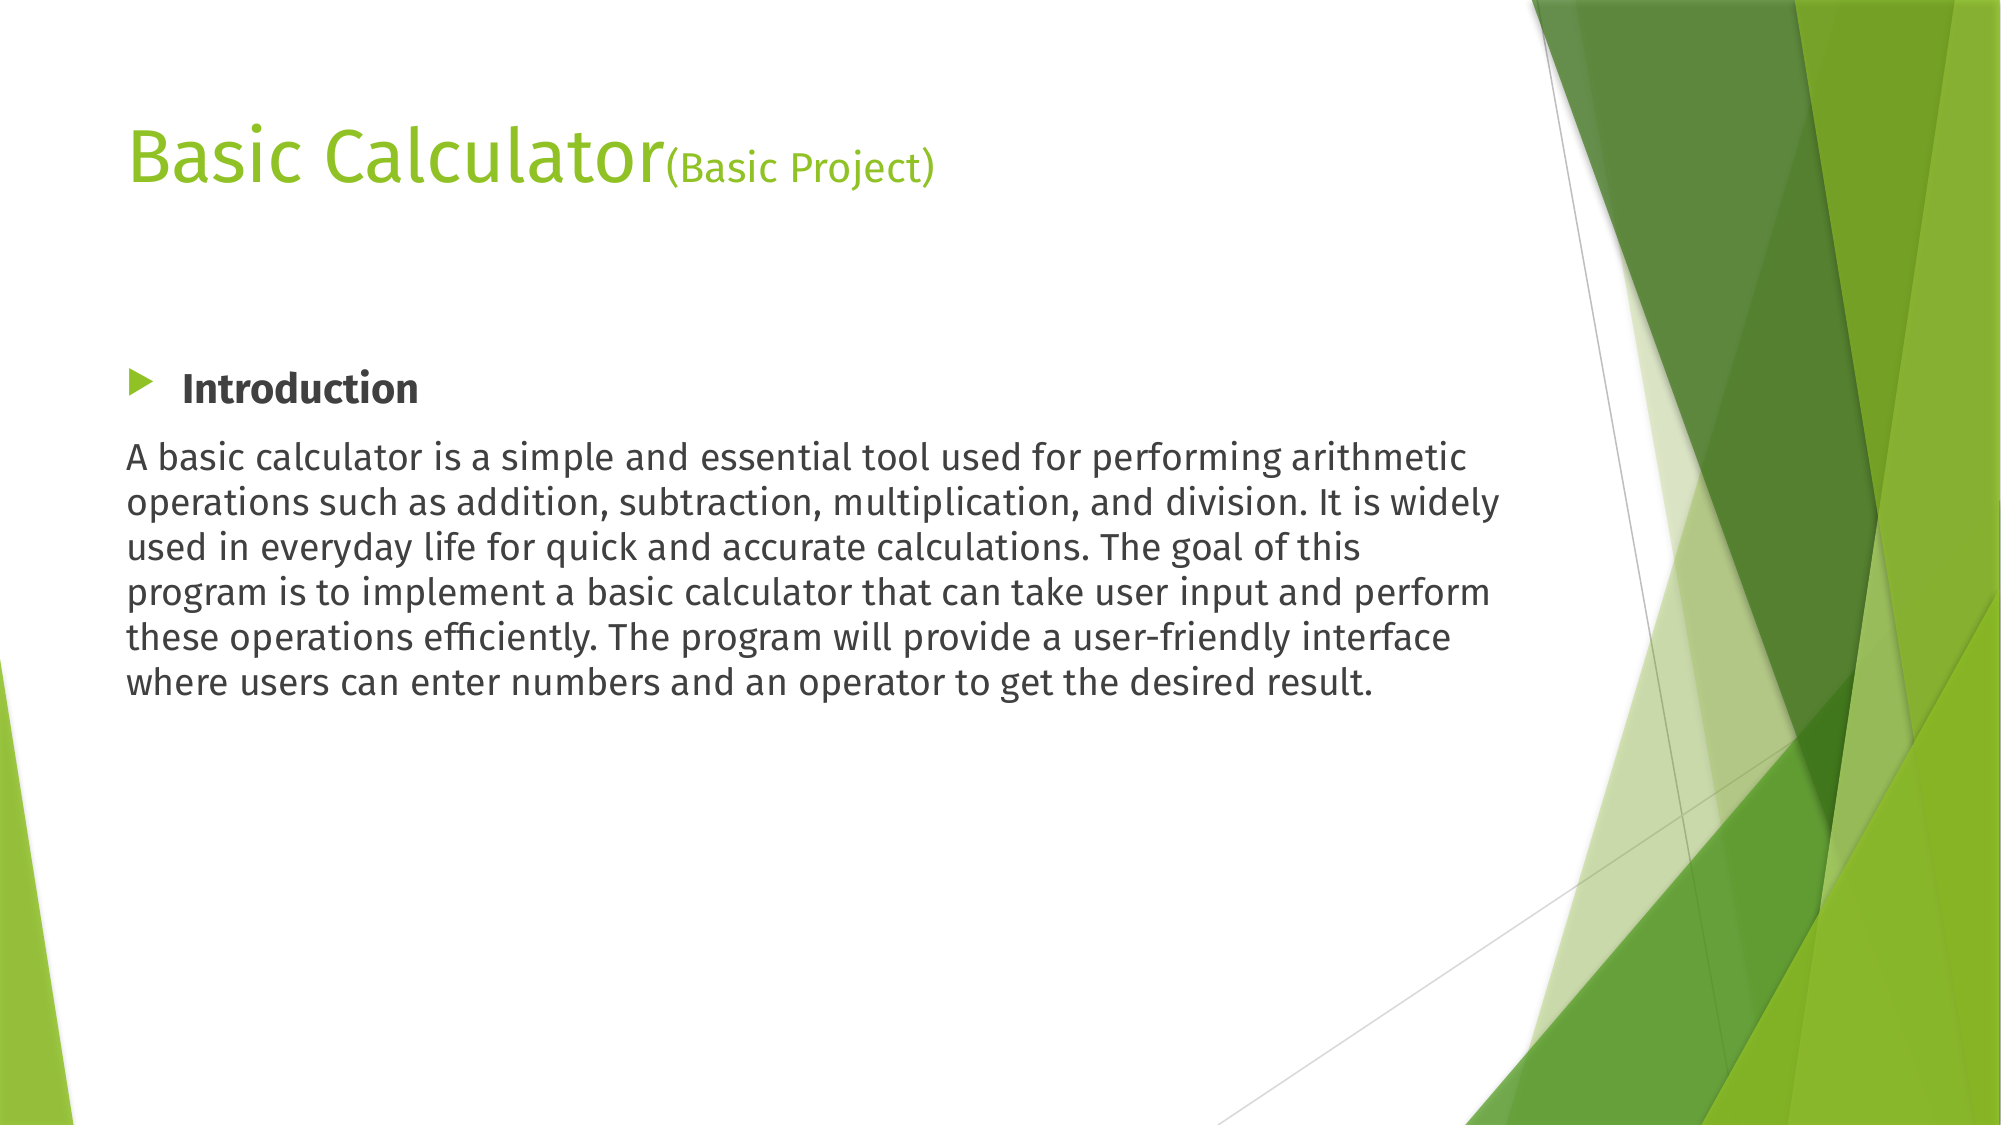

# Basic Calculator(Basic Project)
Introduction
A basic calculator is a simple and essential tool used for performing arithmetic operations such as addition, subtraction, multiplication, and division. It is widely used in everyday life for quick and accurate calculations. The goal of this program is to implement a basic calculator that can take user input and perform these operations efficiently. The program will provide a user-friendly interface where users can enter numbers and an operator to get the desired result.